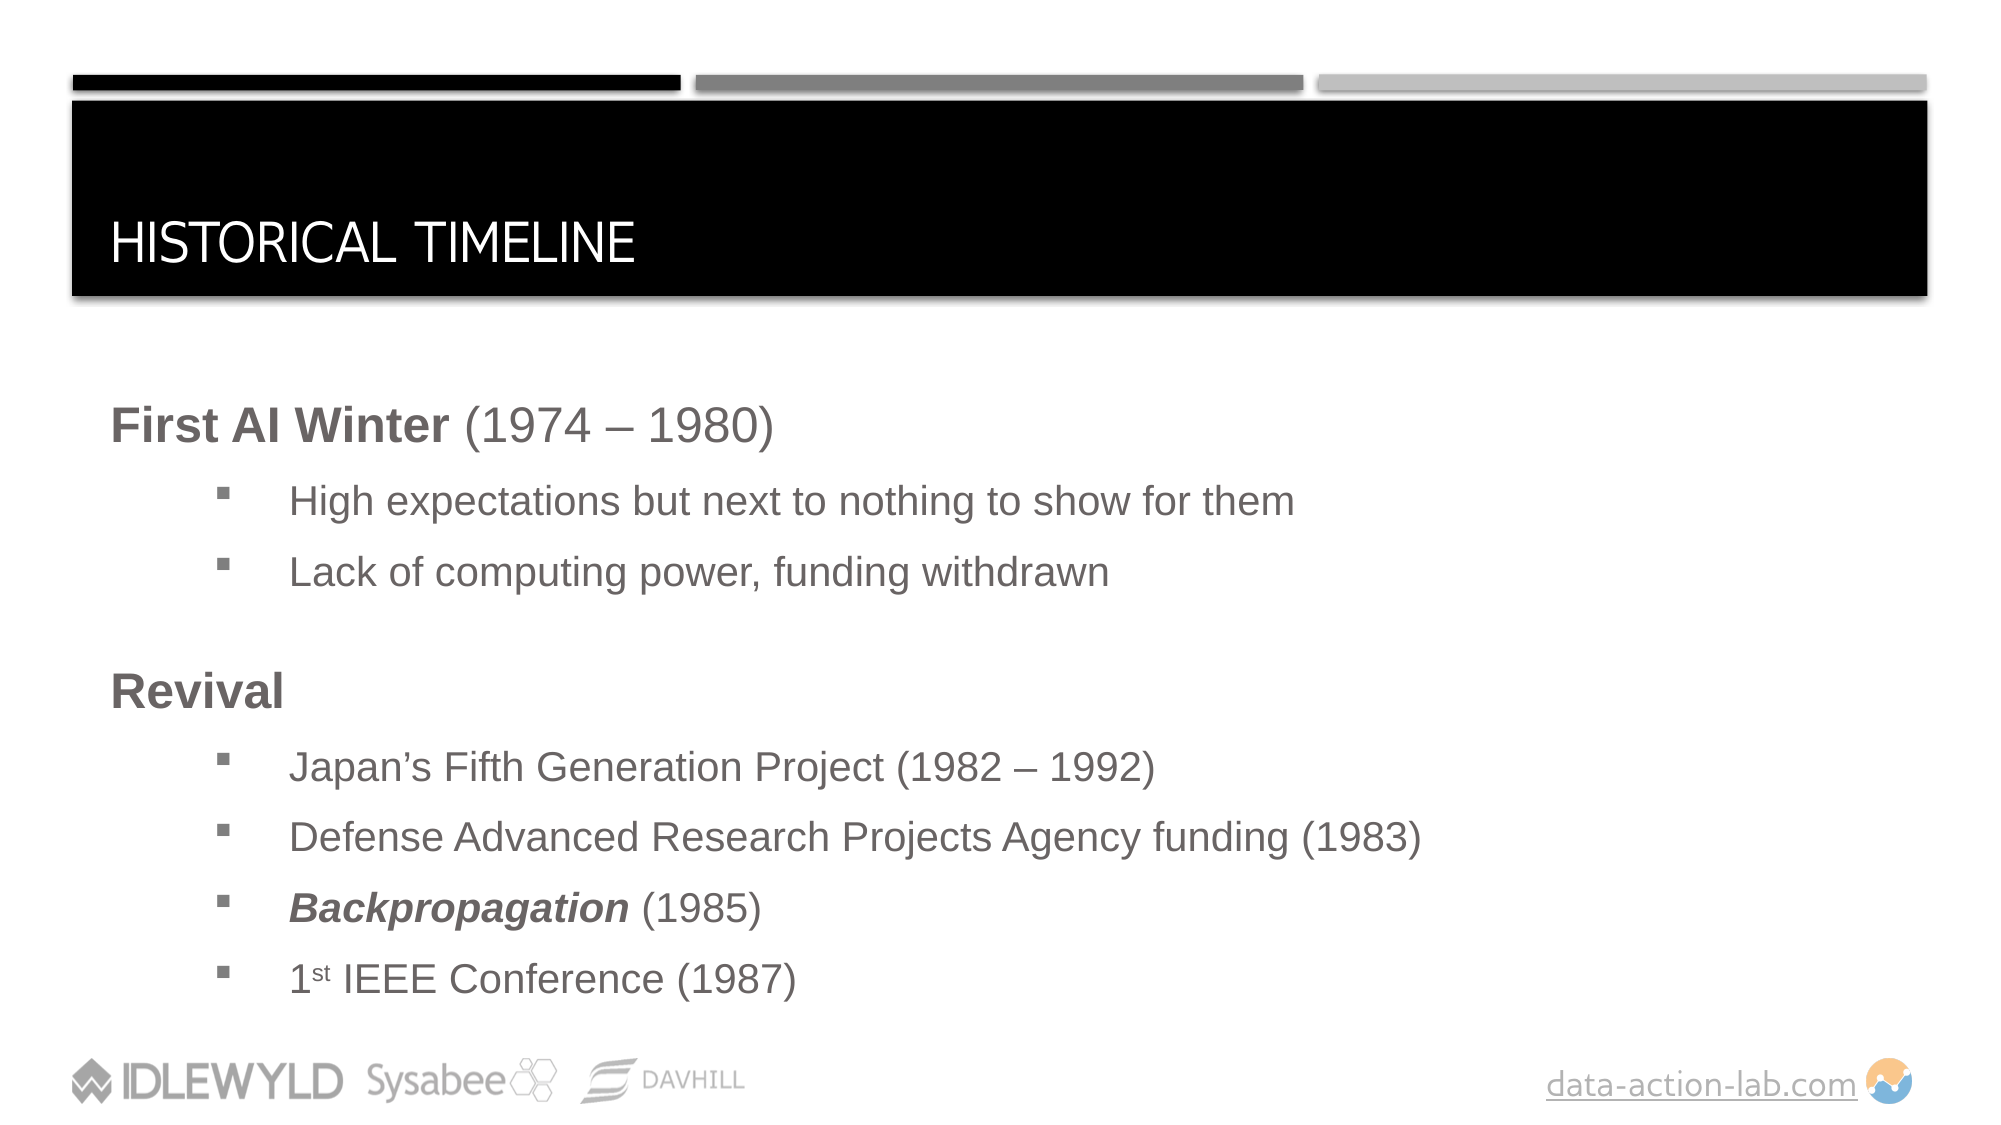

# Historical Timeline
First AI Winter (1974 – 1980)
High expectations but next to nothing to show for them
Lack of computing power, funding withdrawn

Revival
Japan’s Fifth Generation Project (1982 – 1992)
Defense Advanced Research Projects Agency funding (1983)
Backpropagation (1985)
1st IEEE Conference (1987)